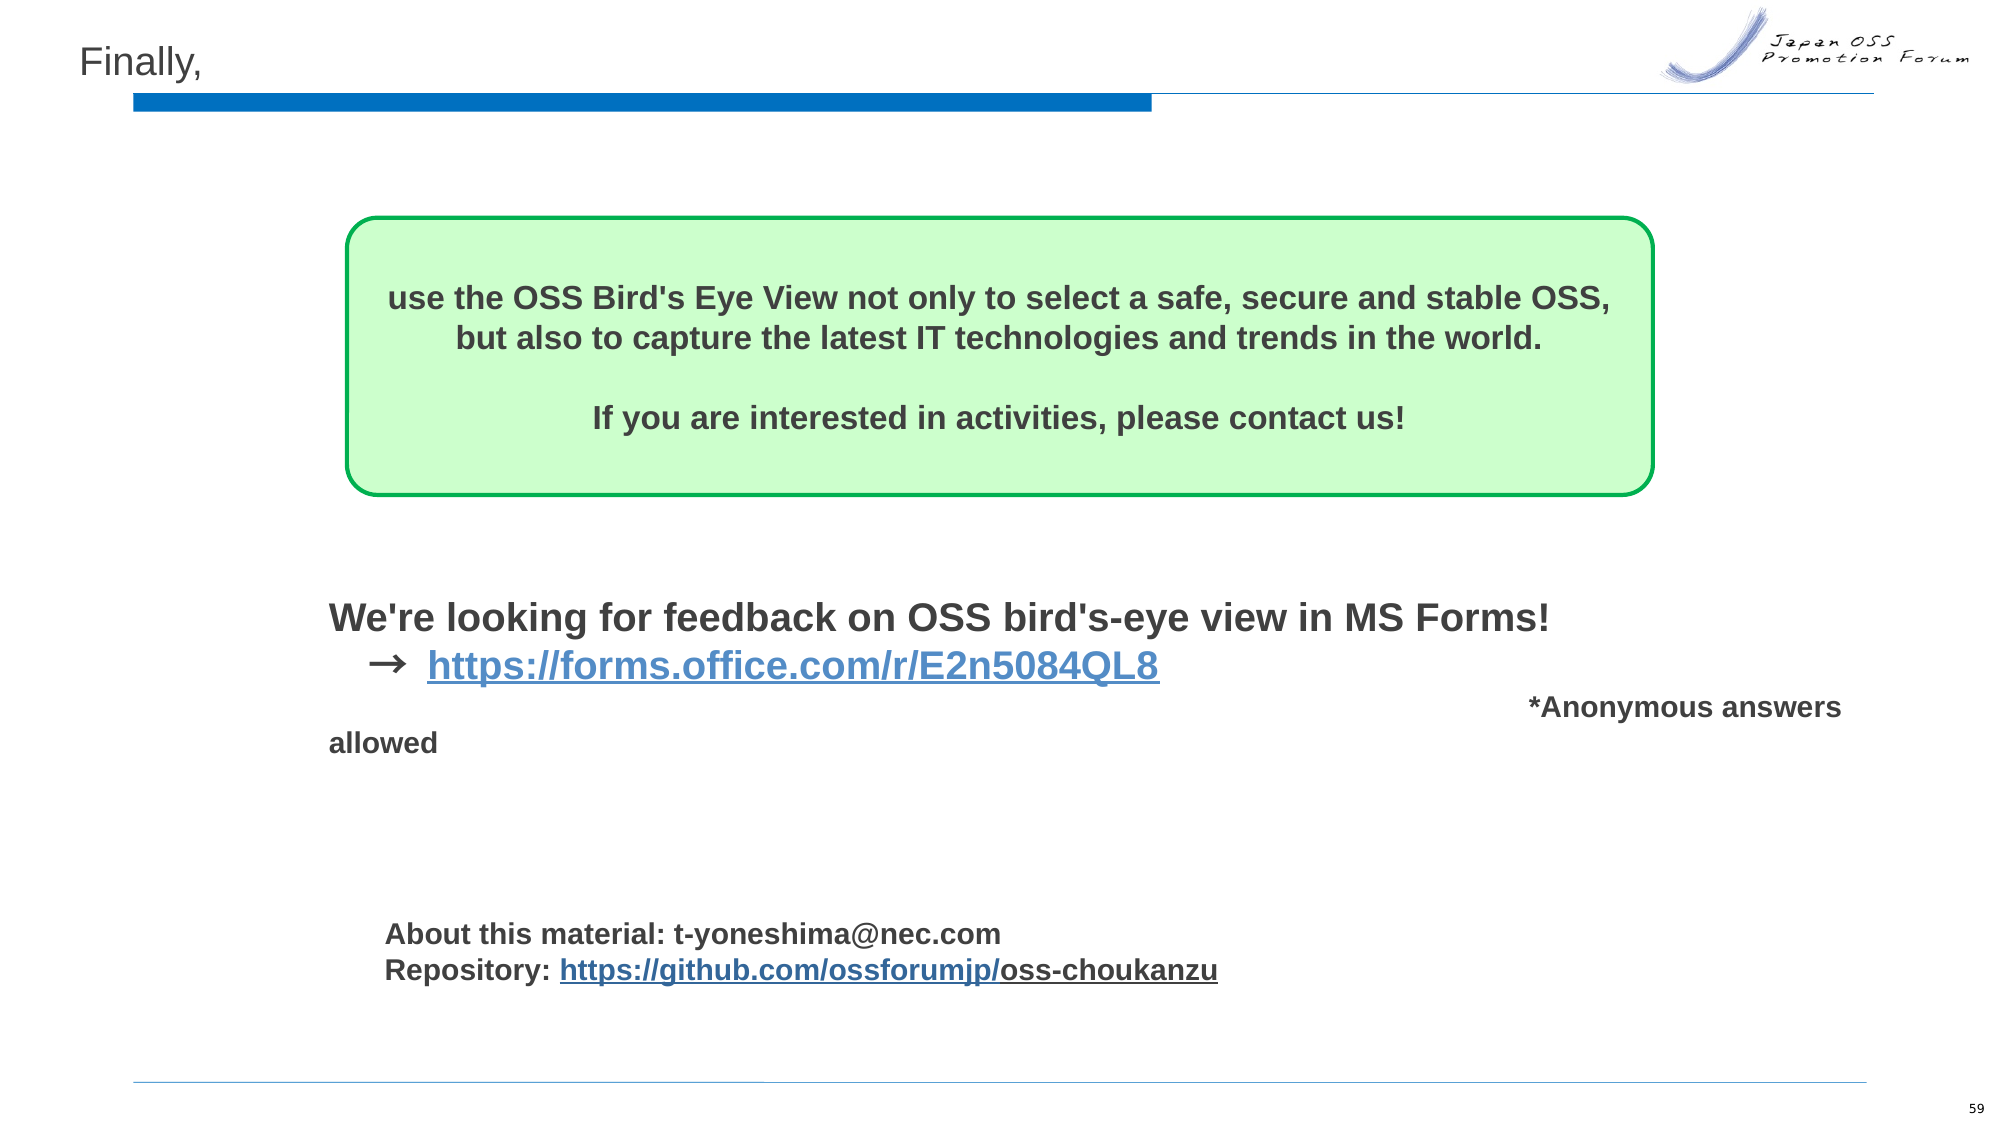

# Finally,
use the OSS Bird's Eye View not only to select a safe, secure and stable OSS, but also to capture the latest IT technologies and trends in the world.

If you are interested in activities, please contact us!
We're looking for feedback on OSS bird's-eye view in MS Forms!　
　→ https://forms.office.com/r/E2n5084QL8
　　								*Anonymous answers allowed
About this material: t-yoneshima@nec.com
Repository: https://github.com/ossforumjp/oss-choukanzu
59